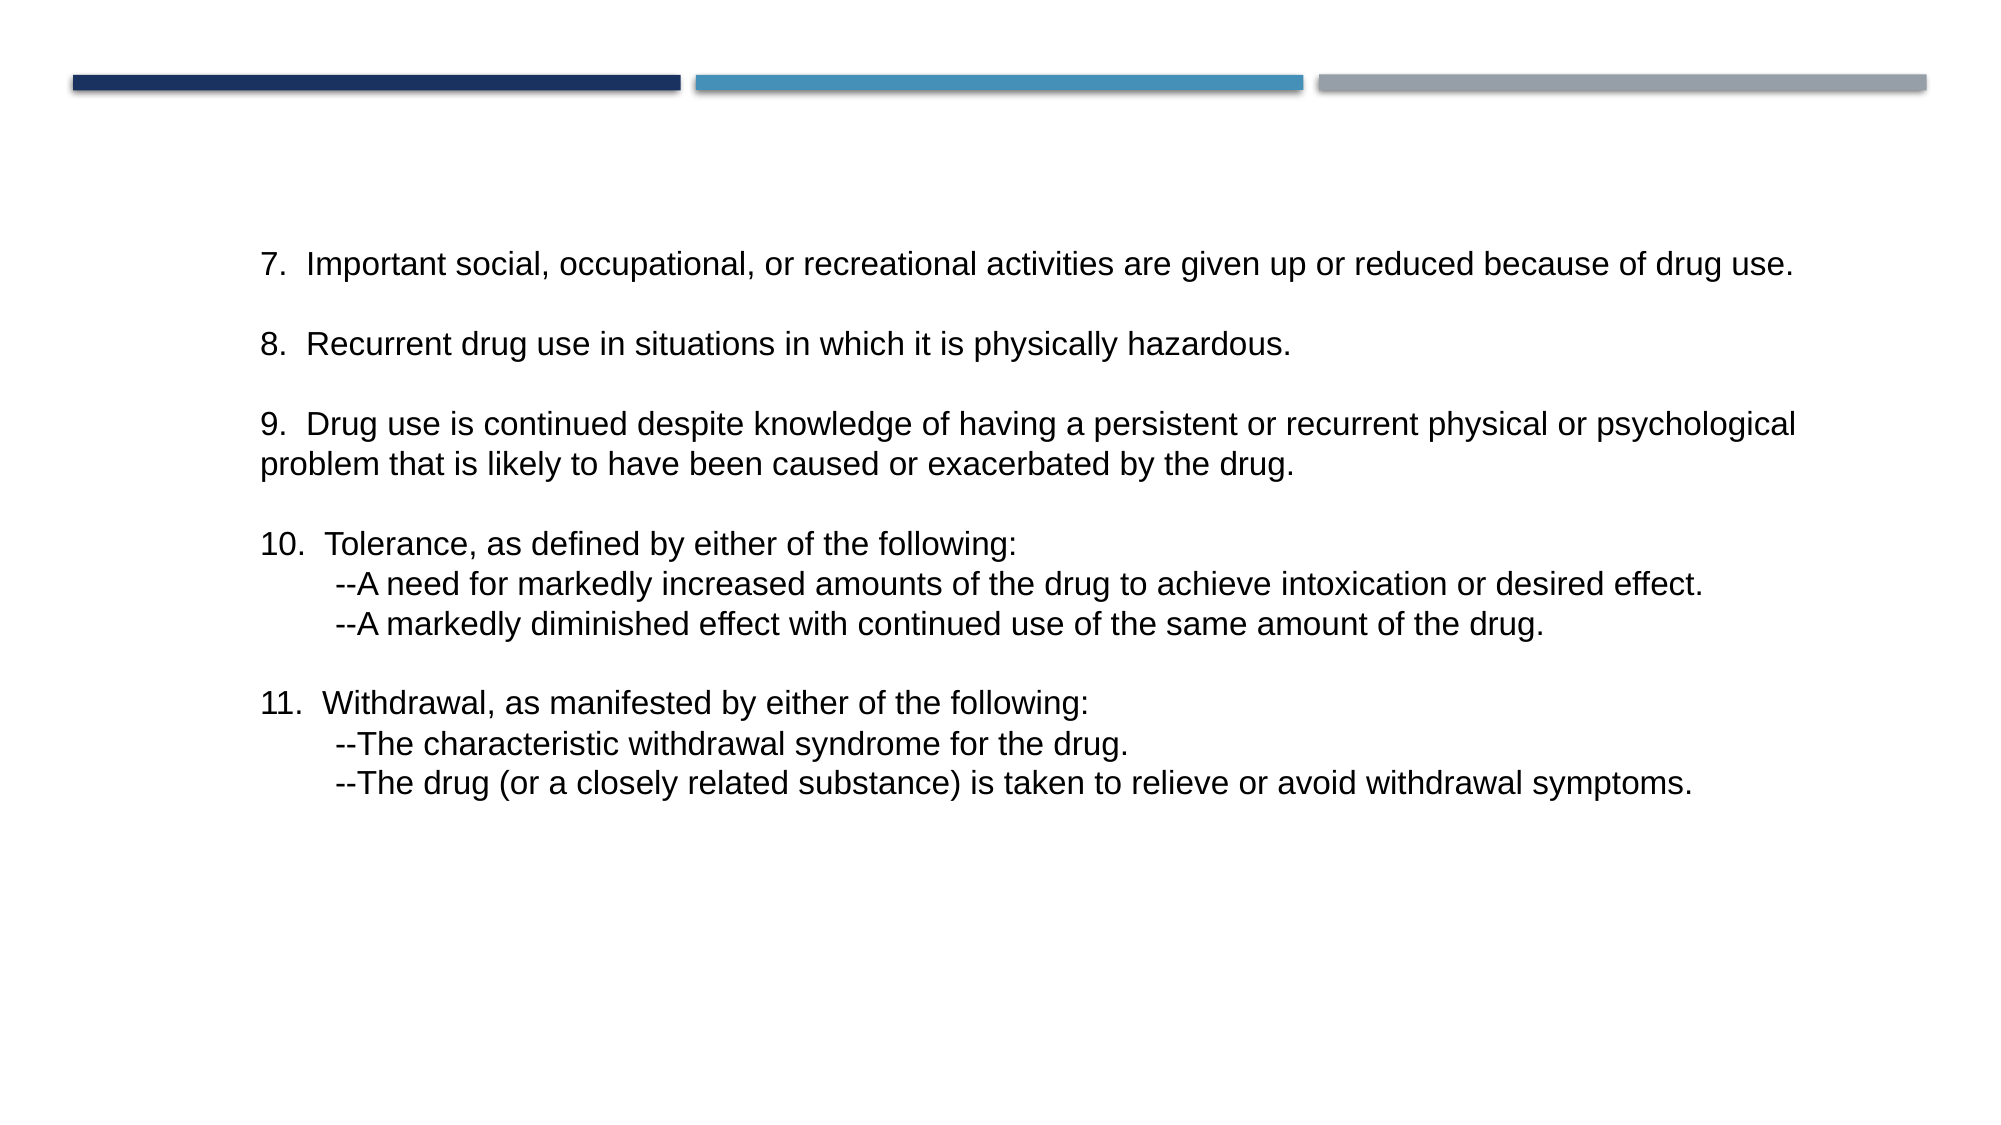

7.  Important social, occupational, or recreational activities are given up or reduced because of drug use.

8.  Recurrent drug use in situations in which it is physically hazardous.

9.  Drug use is continued despite knowledge of having a persistent or recurrent physical or psychological problem that is likely to have been caused or exacerbated by the drug.

10.  Tolerance, as defined by either of the following:
--A need for markedly increased amounts of the drug to achieve intoxication or desired effect.
--A markedly diminished effect with continued use of the same amount of the drug.

11.  Withdrawal, as manifested by either of the following:
--The characteristic withdrawal syndrome for the drug.
--The drug (or a closely related substance) is taken to relieve or avoid withdrawal symptoms.